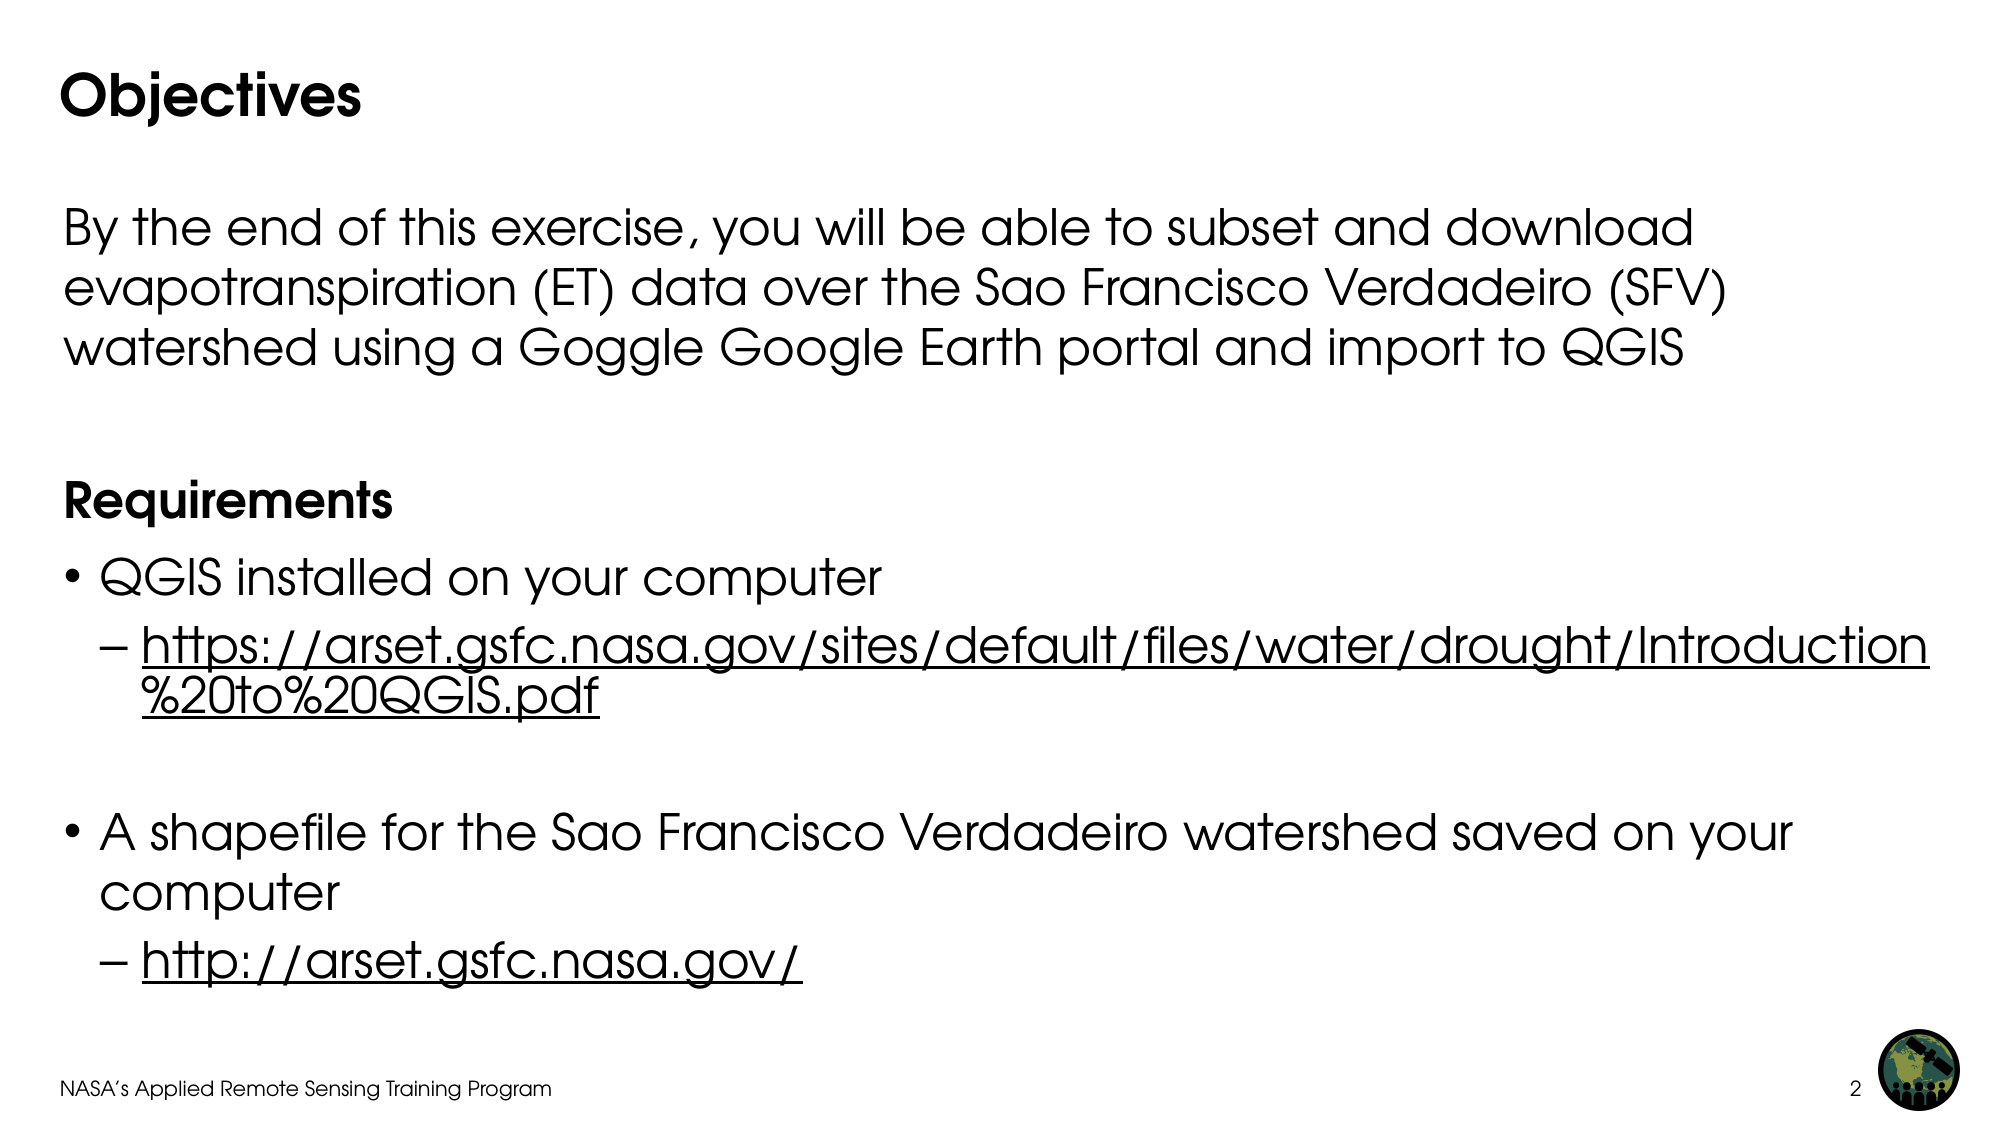

# Objectives
By the end of this exercise, you will be able to subset and download evapotranspiration (ET) data over the Sao Francisco Verdadeiro (SFV) watershed using a Goggle Google Earth portal and import to QGIS

Requirements
QGIS installed on your computer
https://arset.gsfc.nasa.gov/sites/default/files/water/drought/Introduction%20to%20QGIS.pdf
A shapefile for the Sao Francisco Verdadeiro watershed saved on your computer
http://arset.gsfc.nasa.gov/